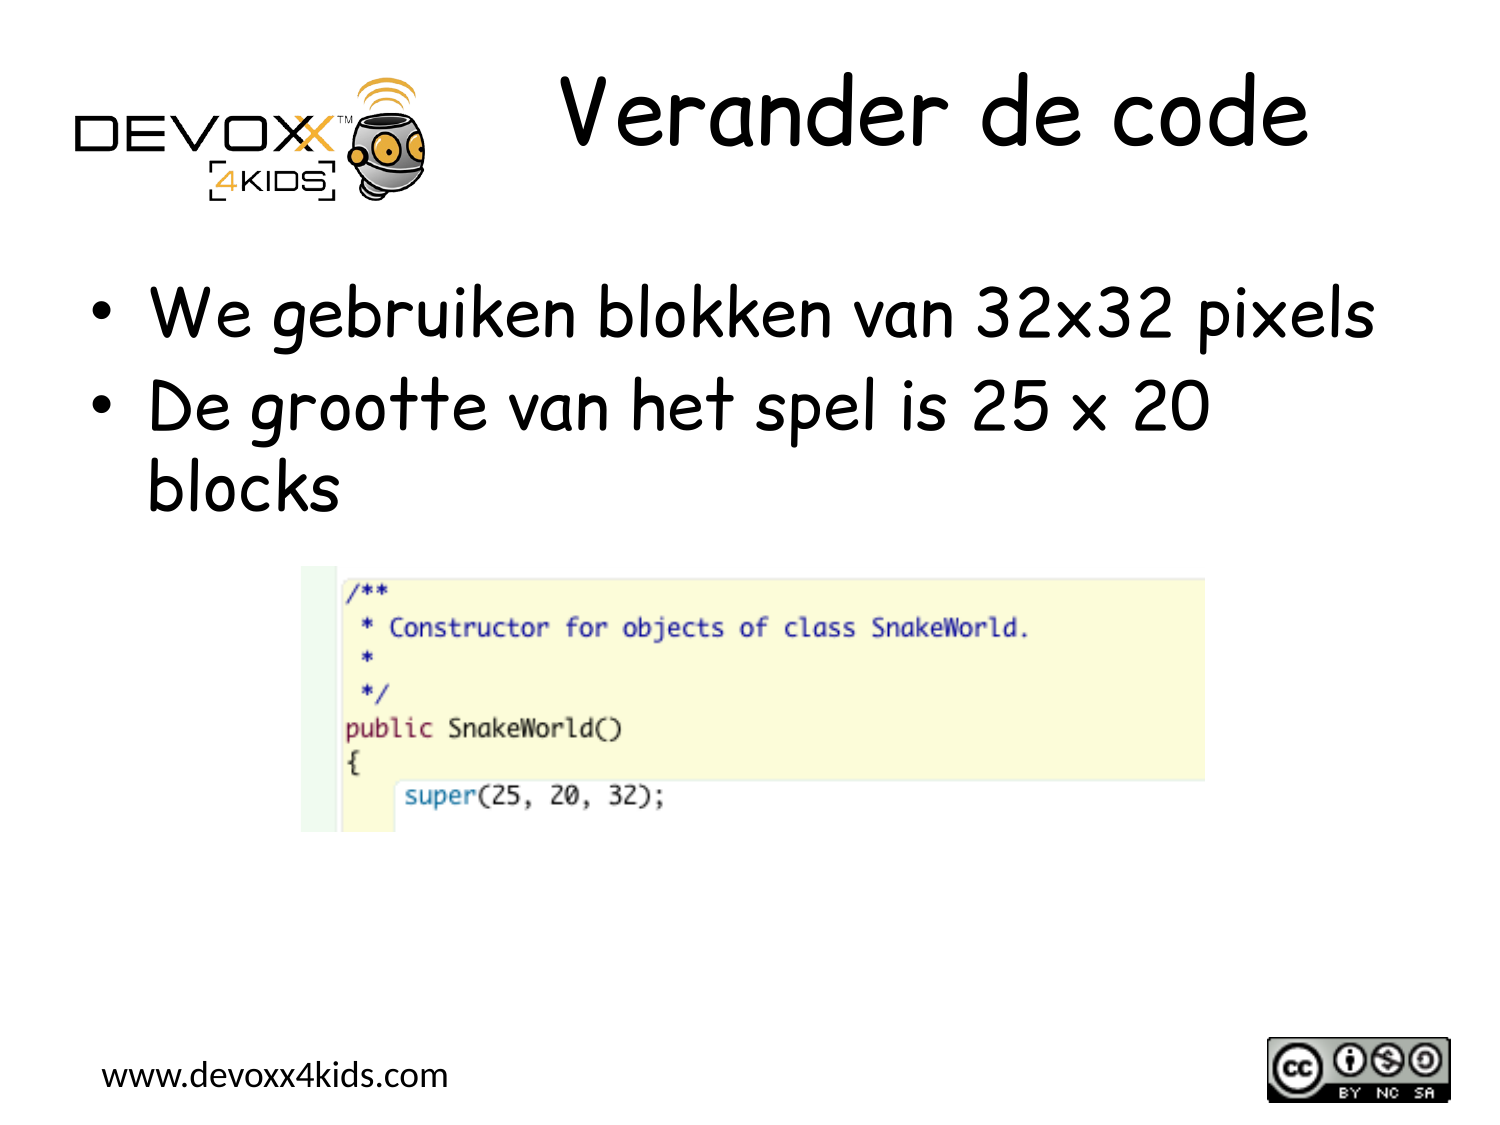

# Verander de code
We gebruiken blokken van 32x32 pixels
De grootte van het spel is 25 x 20 blocks